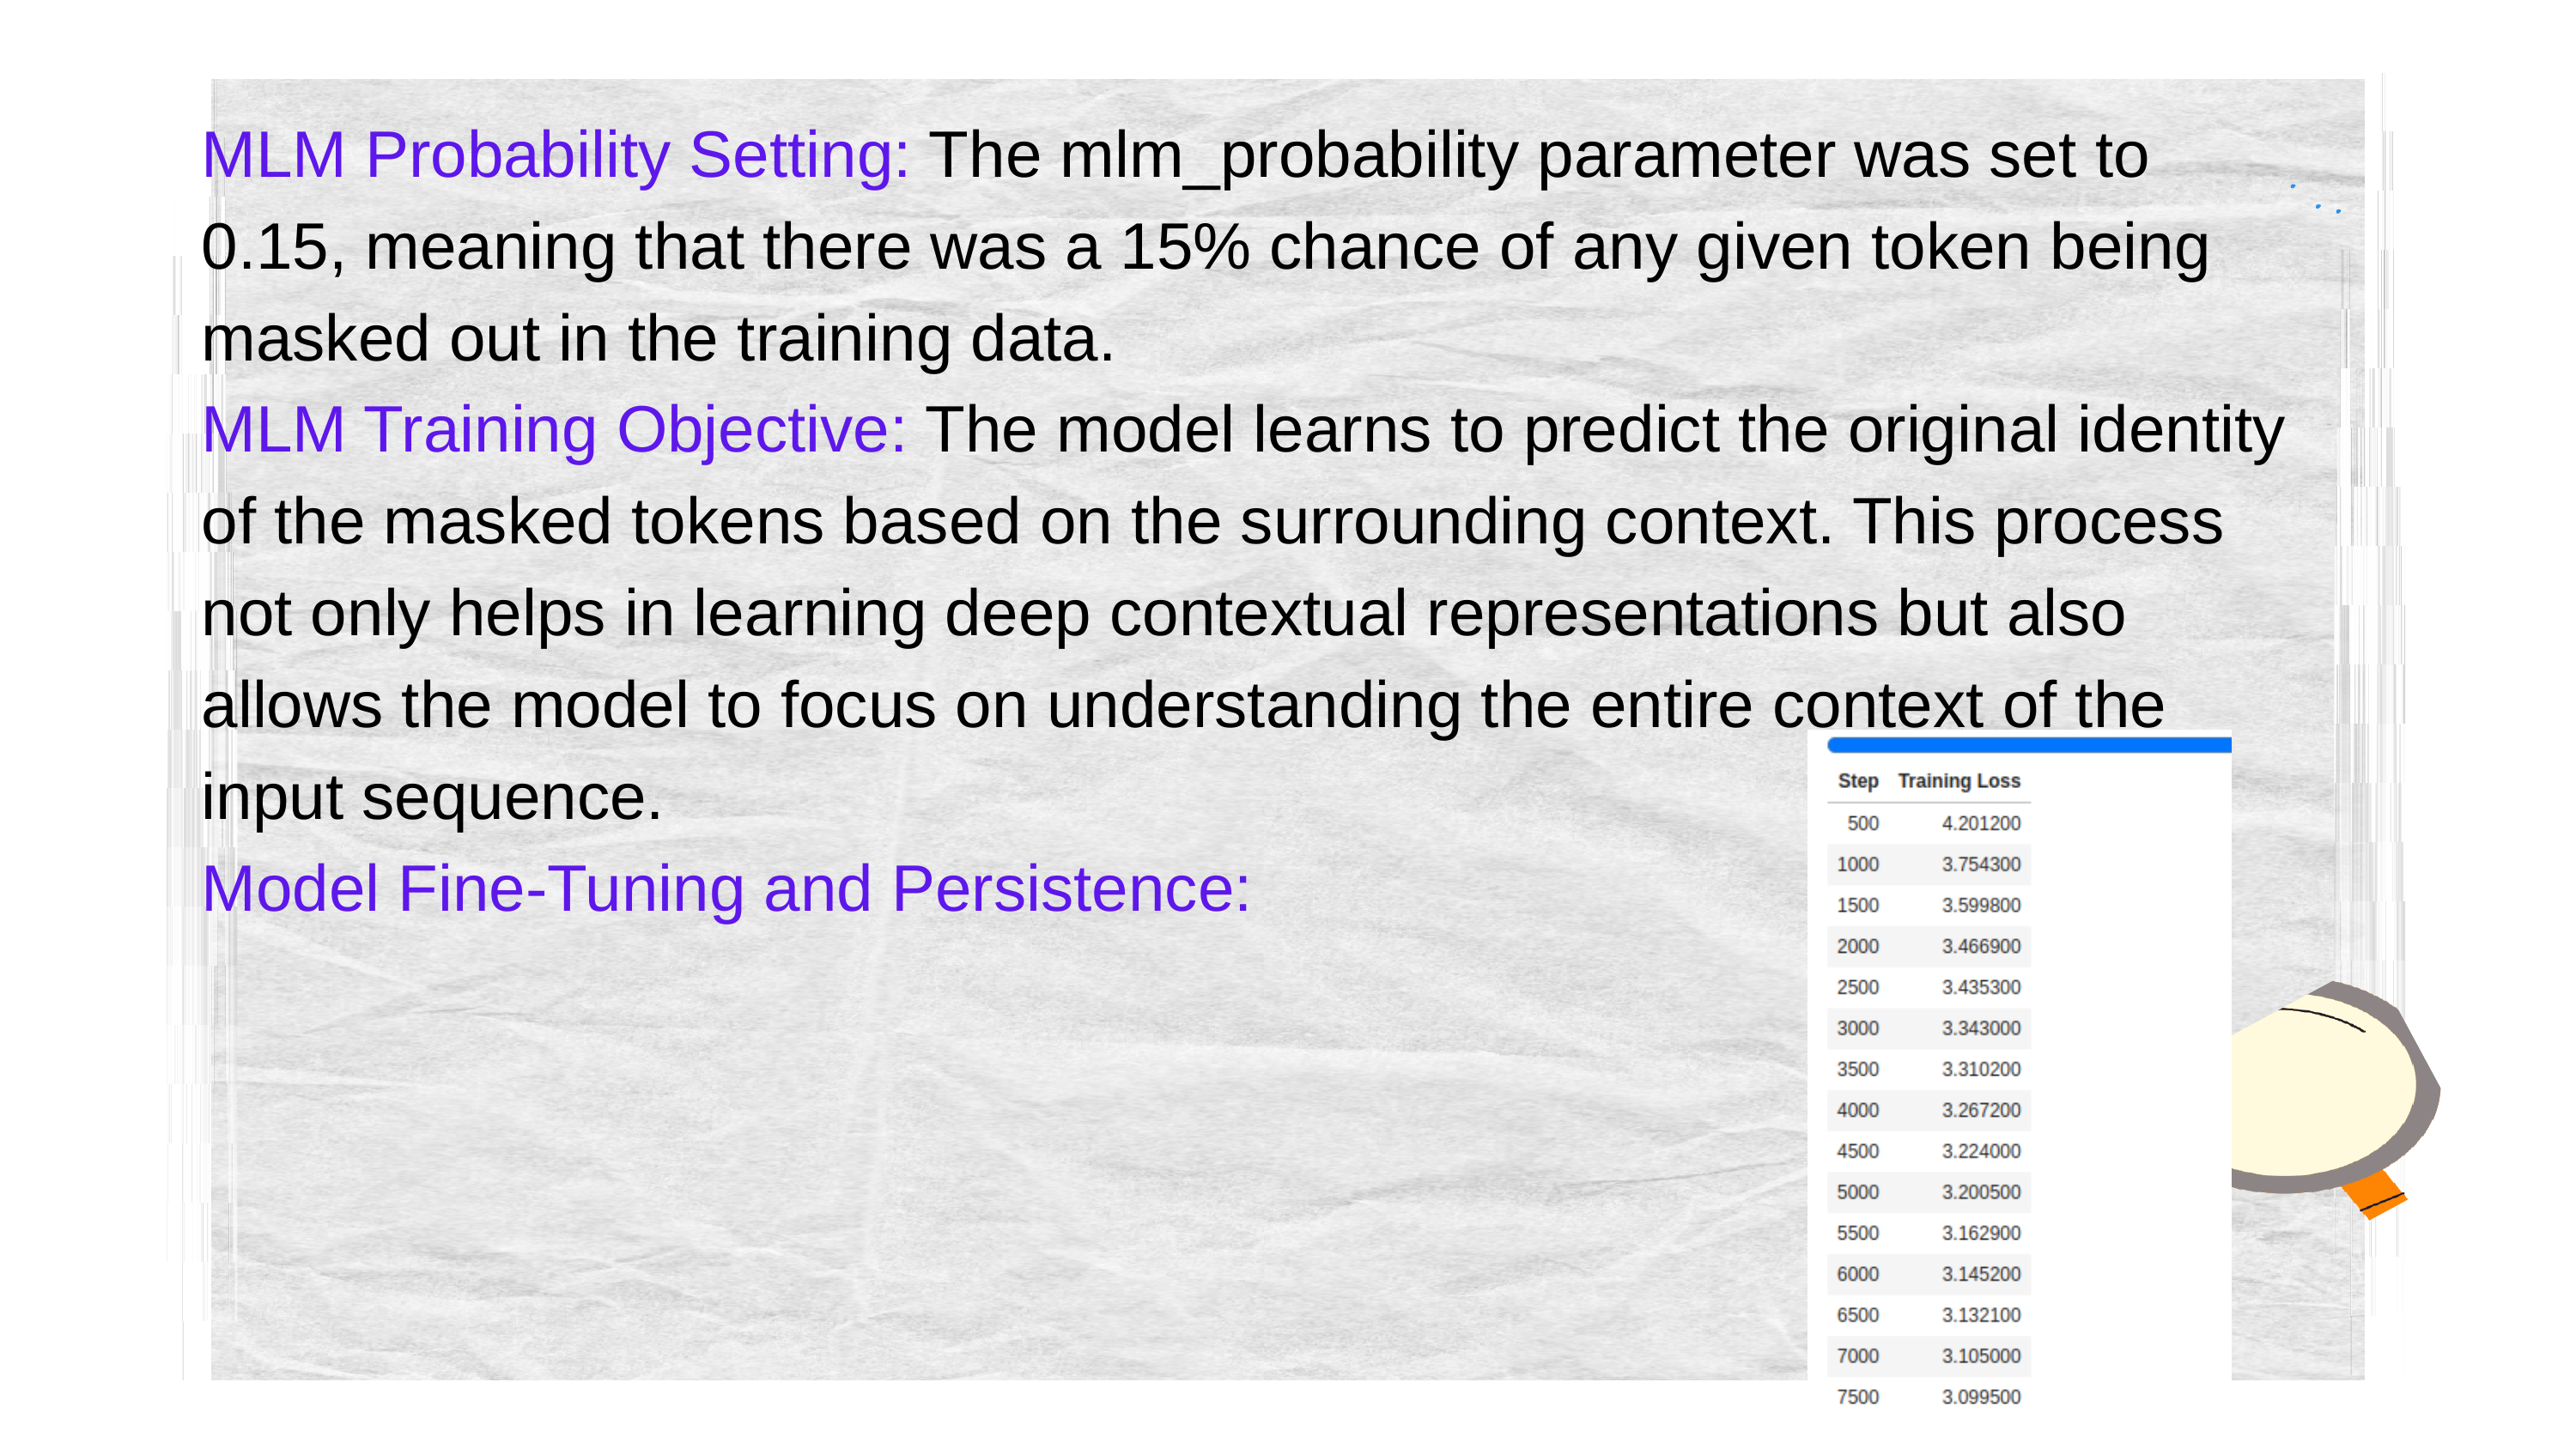

MLM Probability Setting: The mlm_probability parameter was set to 0.15, meaning that there was a 15% chance of any given token being masked out in the training data.
MLM Training Objective: The model learns to predict the original identity of the masked tokens based on the surrounding context. This process not only helps in learning deep contextual representations but also allows the model to focus on understanding the entire context of the input sequence.
Model Fine-Tuning and Persistence: